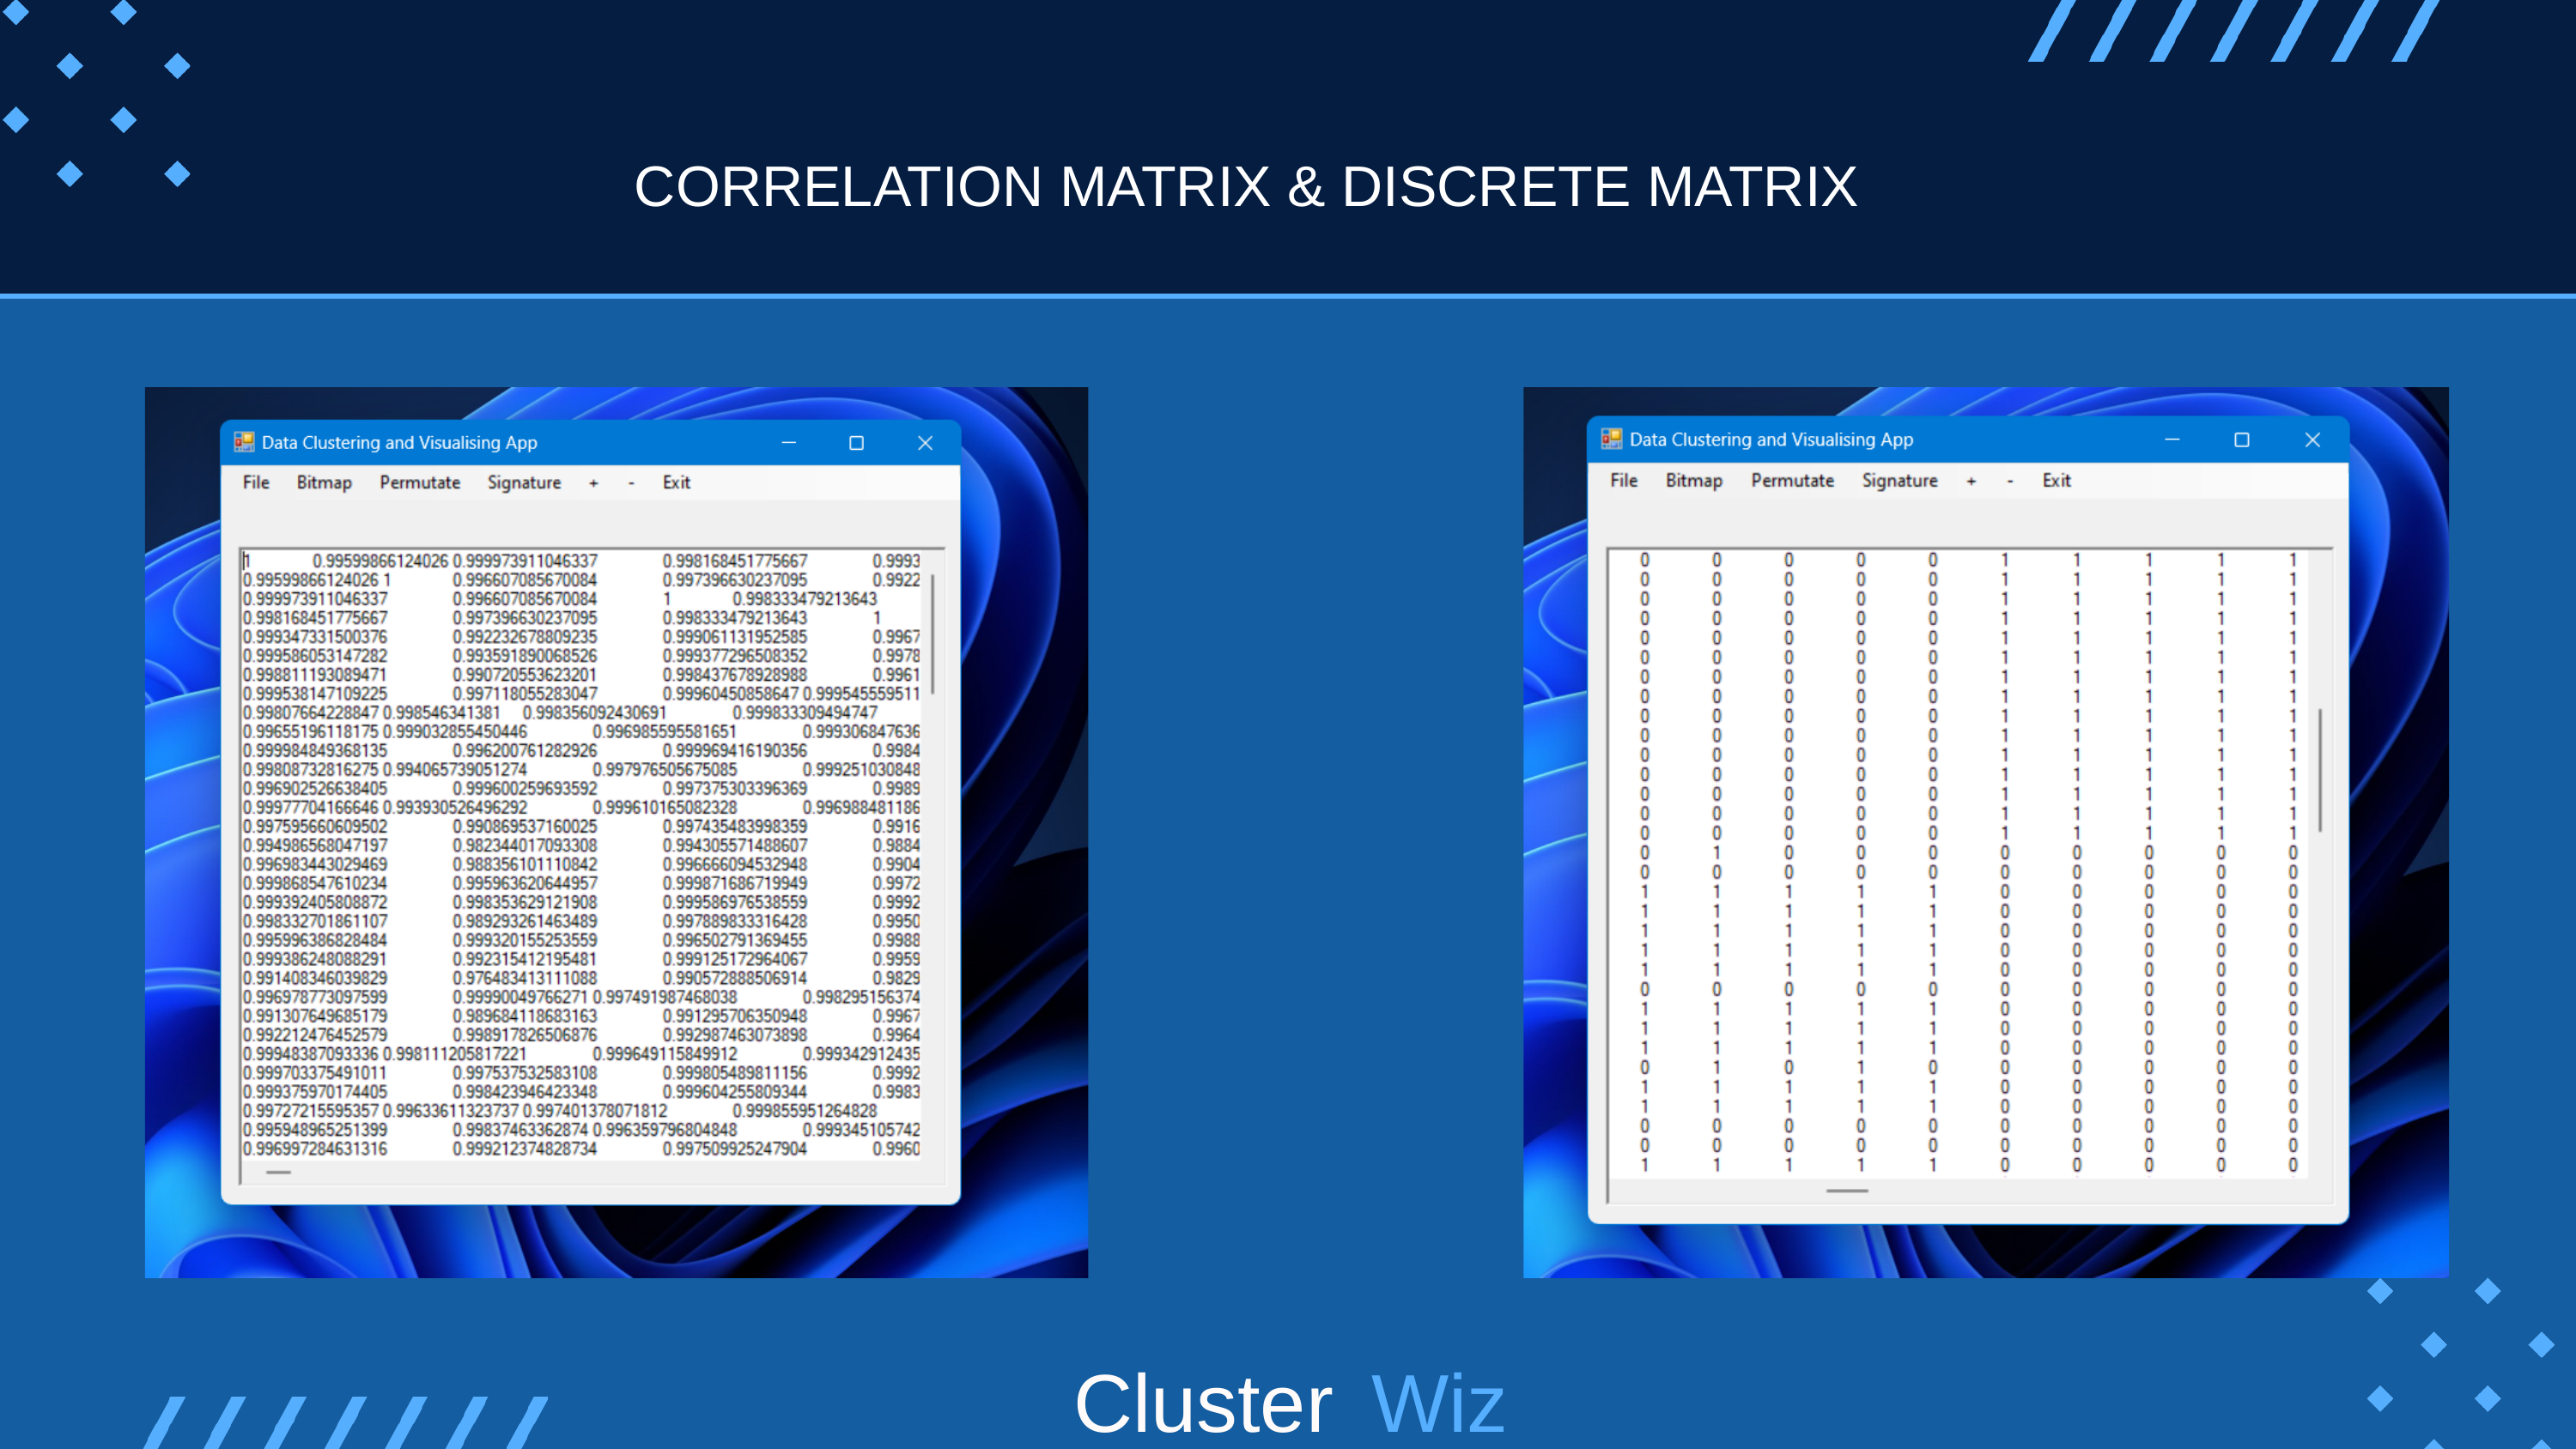

CORRELATION MATRIX & DISCRETE MATRIX

Cluster
Wiz